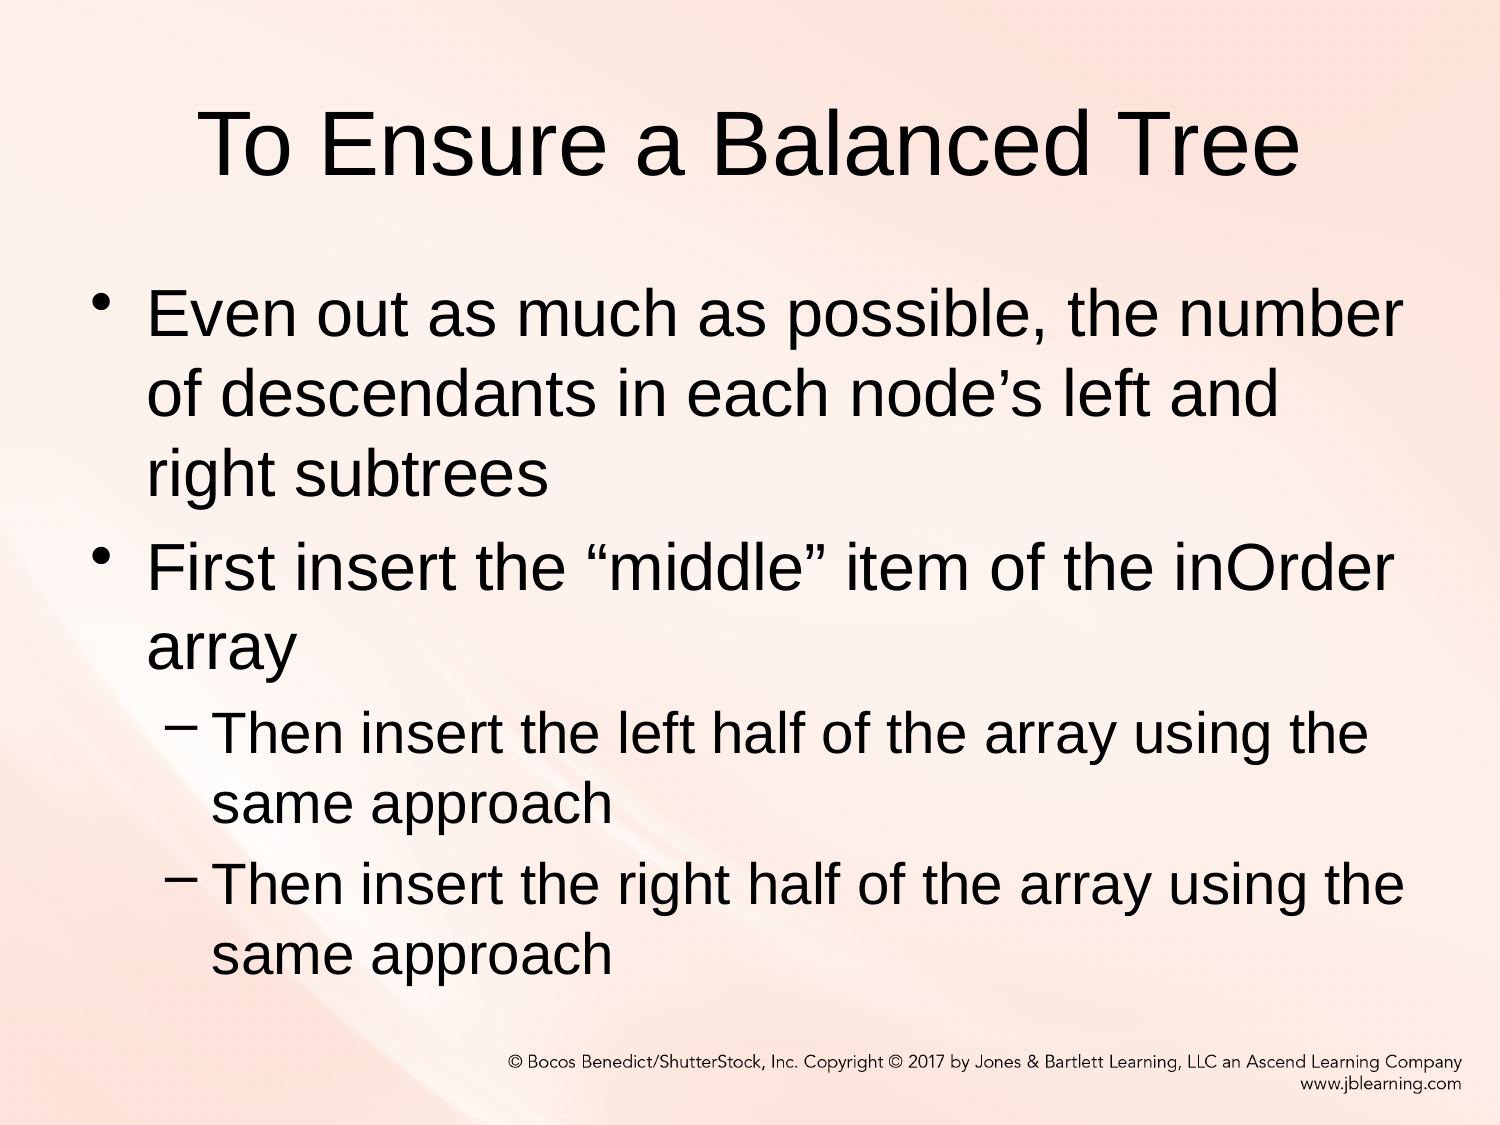

# To Ensure a Balanced Tree
Even out as much as possible, the number of descendants in each node’s left and right subtrees
First insert the “middle” item of the inOrder array
Then insert the left half of the array using the same approach
Then insert the right half of the array using the same approach